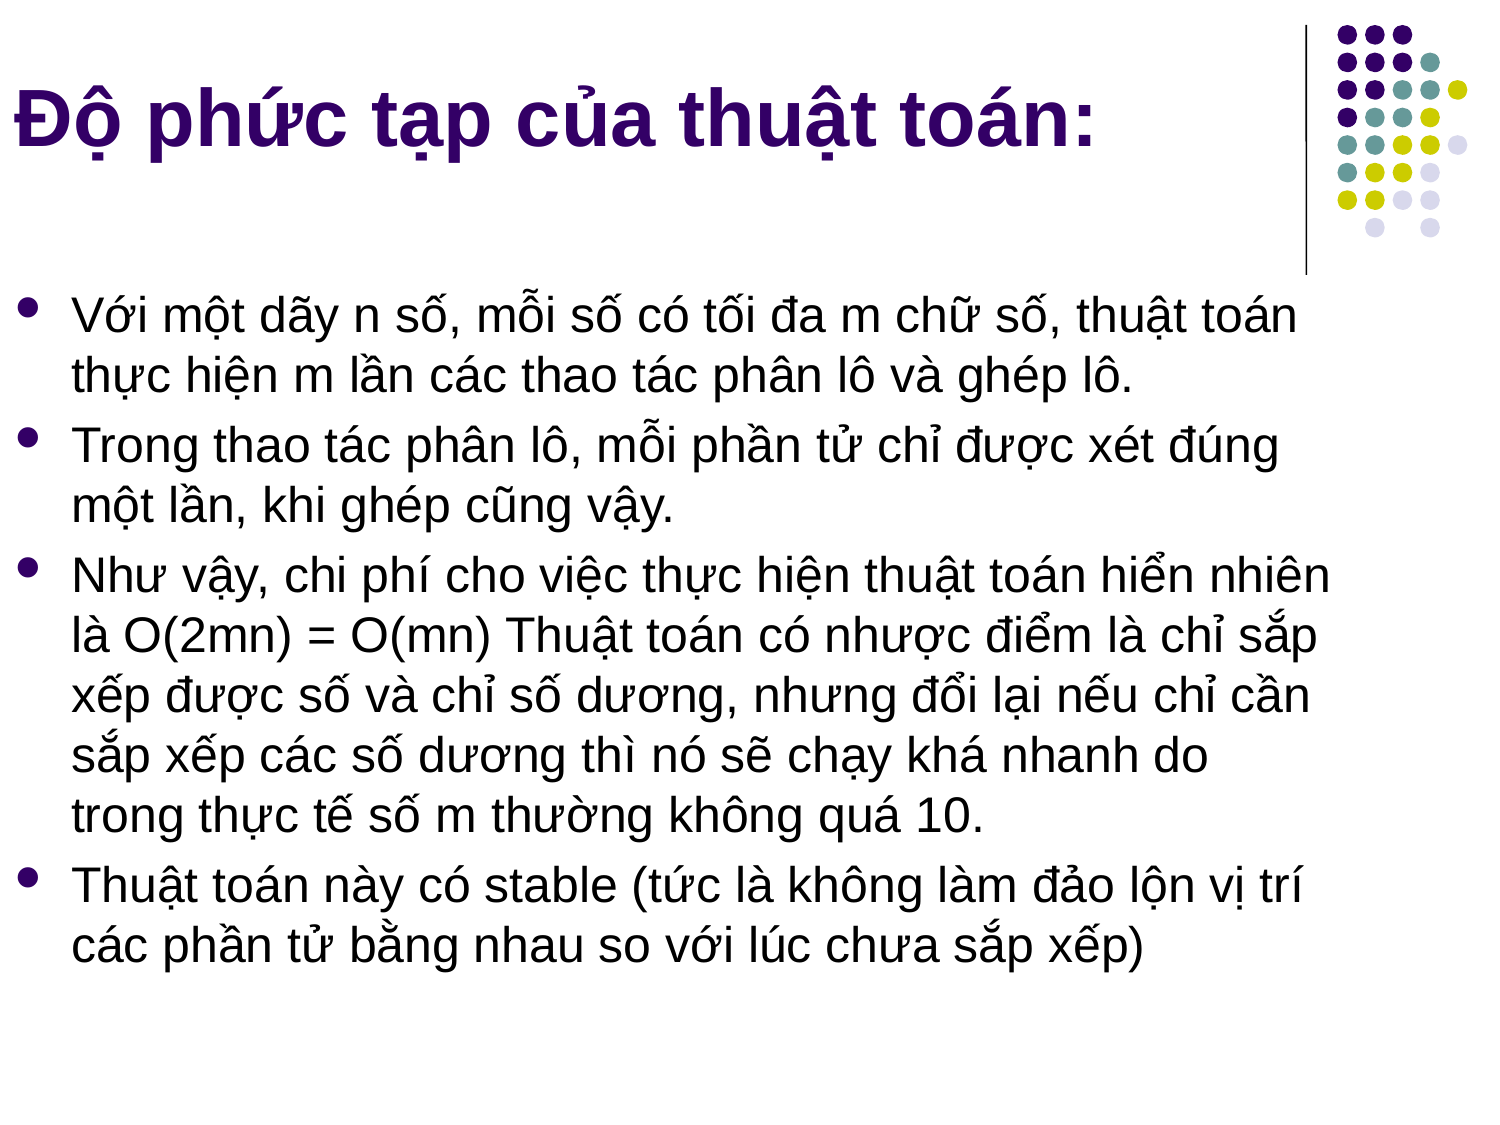

Độ phức tạp của thuật toán:
Với một dãy n số, mỗi số có tối đa m chữ số, thuật toán thực hiện m lần các thao tác phân lô và ghép lô.
Trong thao tác phân lô, mỗi phần tử chỉ được xét đúng một lần, khi ghép cũng vậy.
Như vậy, chi phí cho việc thực hiện thuật toán hiển nhiên là O(2mn) = O(mn) Thuật toán có nhược điểm là chỉ sắp xếp được số và chỉ số dương, nhưng đổi lại nếu chỉ cần sắp xếp các số dương thì nó sẽ chạy khá nhanh do trong thực tế số m thường không quá 10.
Thuật toán này có stable (tức là không làm đảo lộn vị trí các phần tử bằng nhau so với lúc chưa sắp xếp)